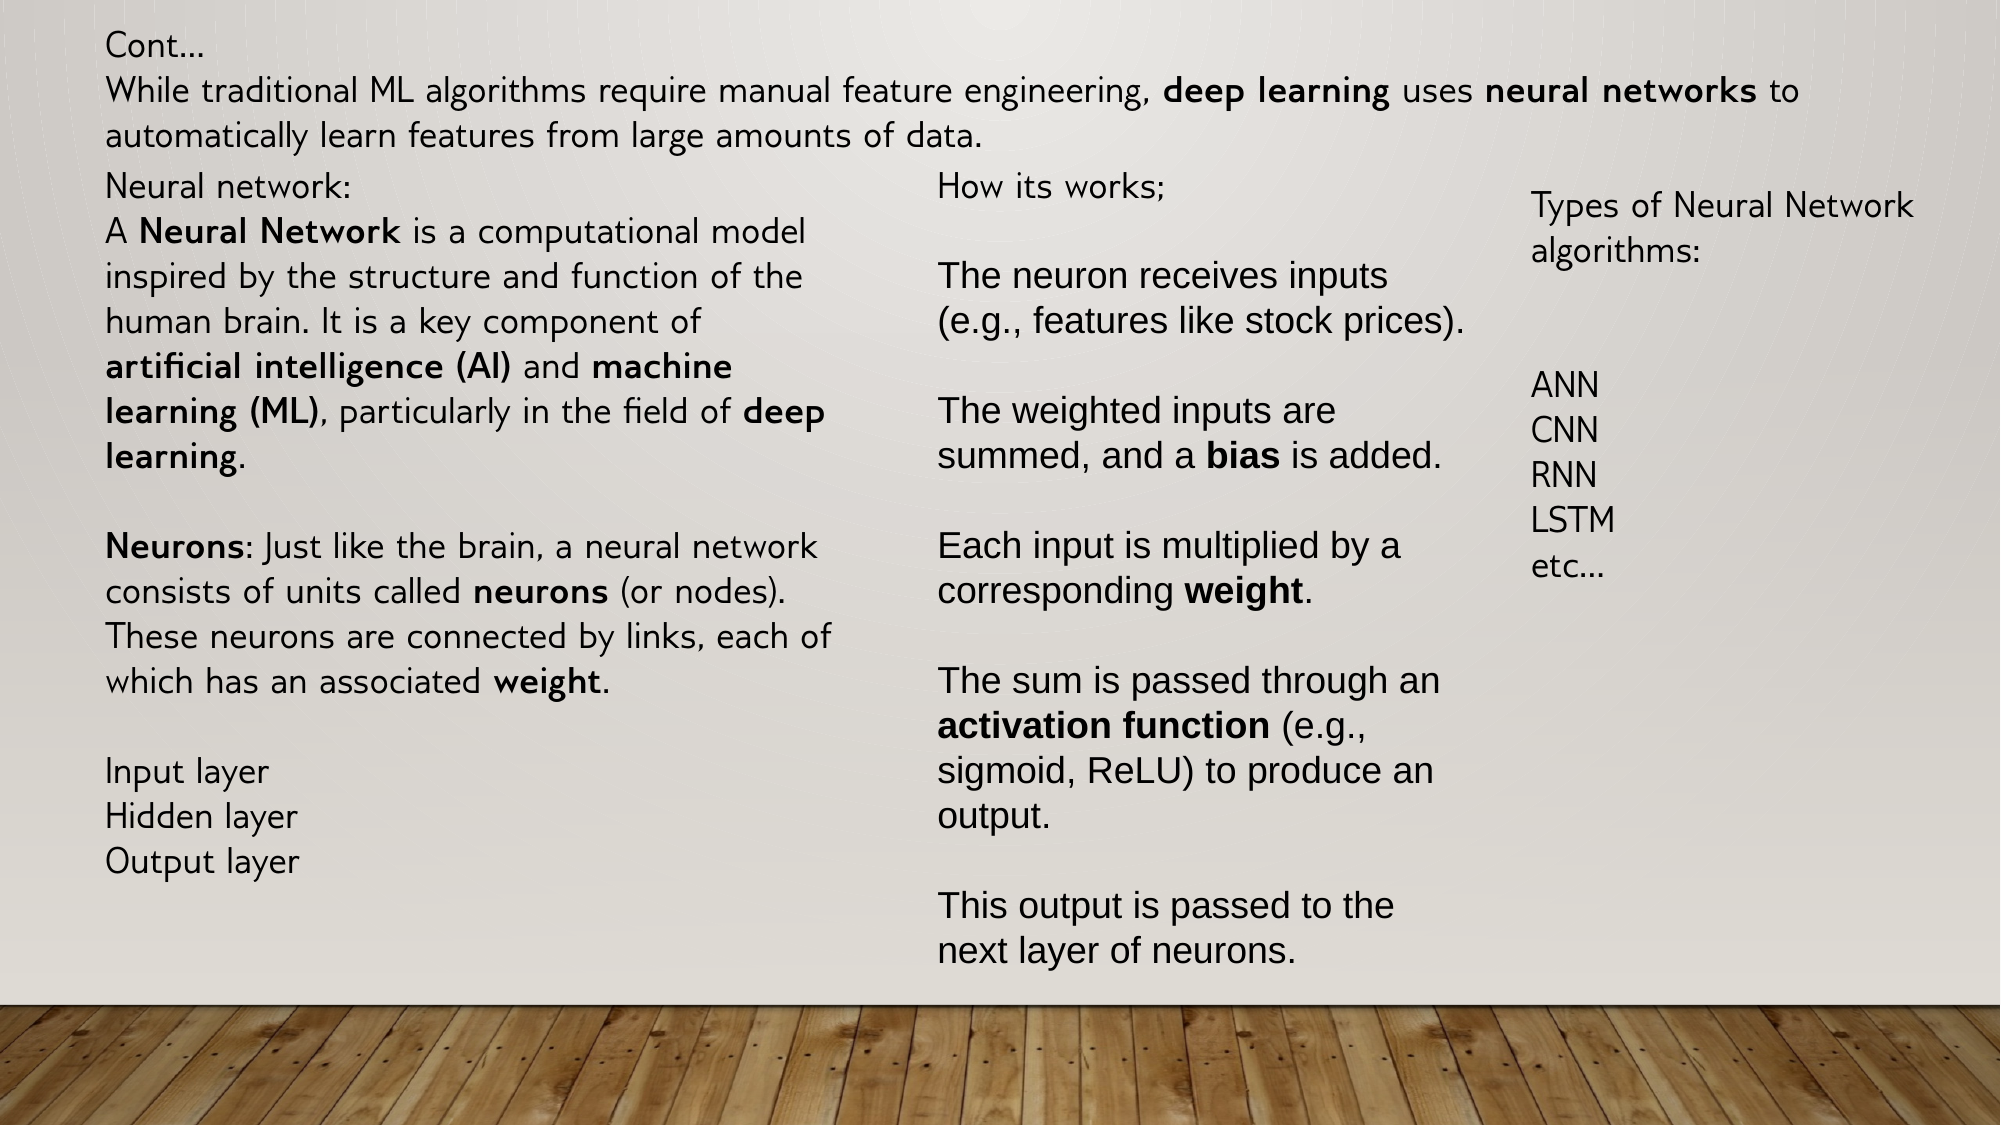

Cont…
While traditional ML algorithms require manual feature engineering, deep learning uses neural networks to automatically learn features from large amounts of data.
Neural network:
A Neural Network is a computational model inspired by the structure and function of the human brain. It is a key component of artificial intelligence (AI) and machine learning (ML), particularly in the field of deep learning.

Neurons: Just like the brain, a neural network consists of units called neurons (or nodes). These neurons are connected by links, each of which has an associated weight.

Input layer
Hidden layer
Output layer

How its works;

The neuron receives inputs (e.g., features like stock prices).

The weighted inputs are summed, and a bias is added.

Each input is multiplied by a corresponding weight.

The sum is passed through an activation function (e.g., sigmoid, ReLU) to produce an output.

This output is passed to the next layer of neurons.

Types of Neural Network algorithms:

ANN
CNN
RNN
LSTM
etc…